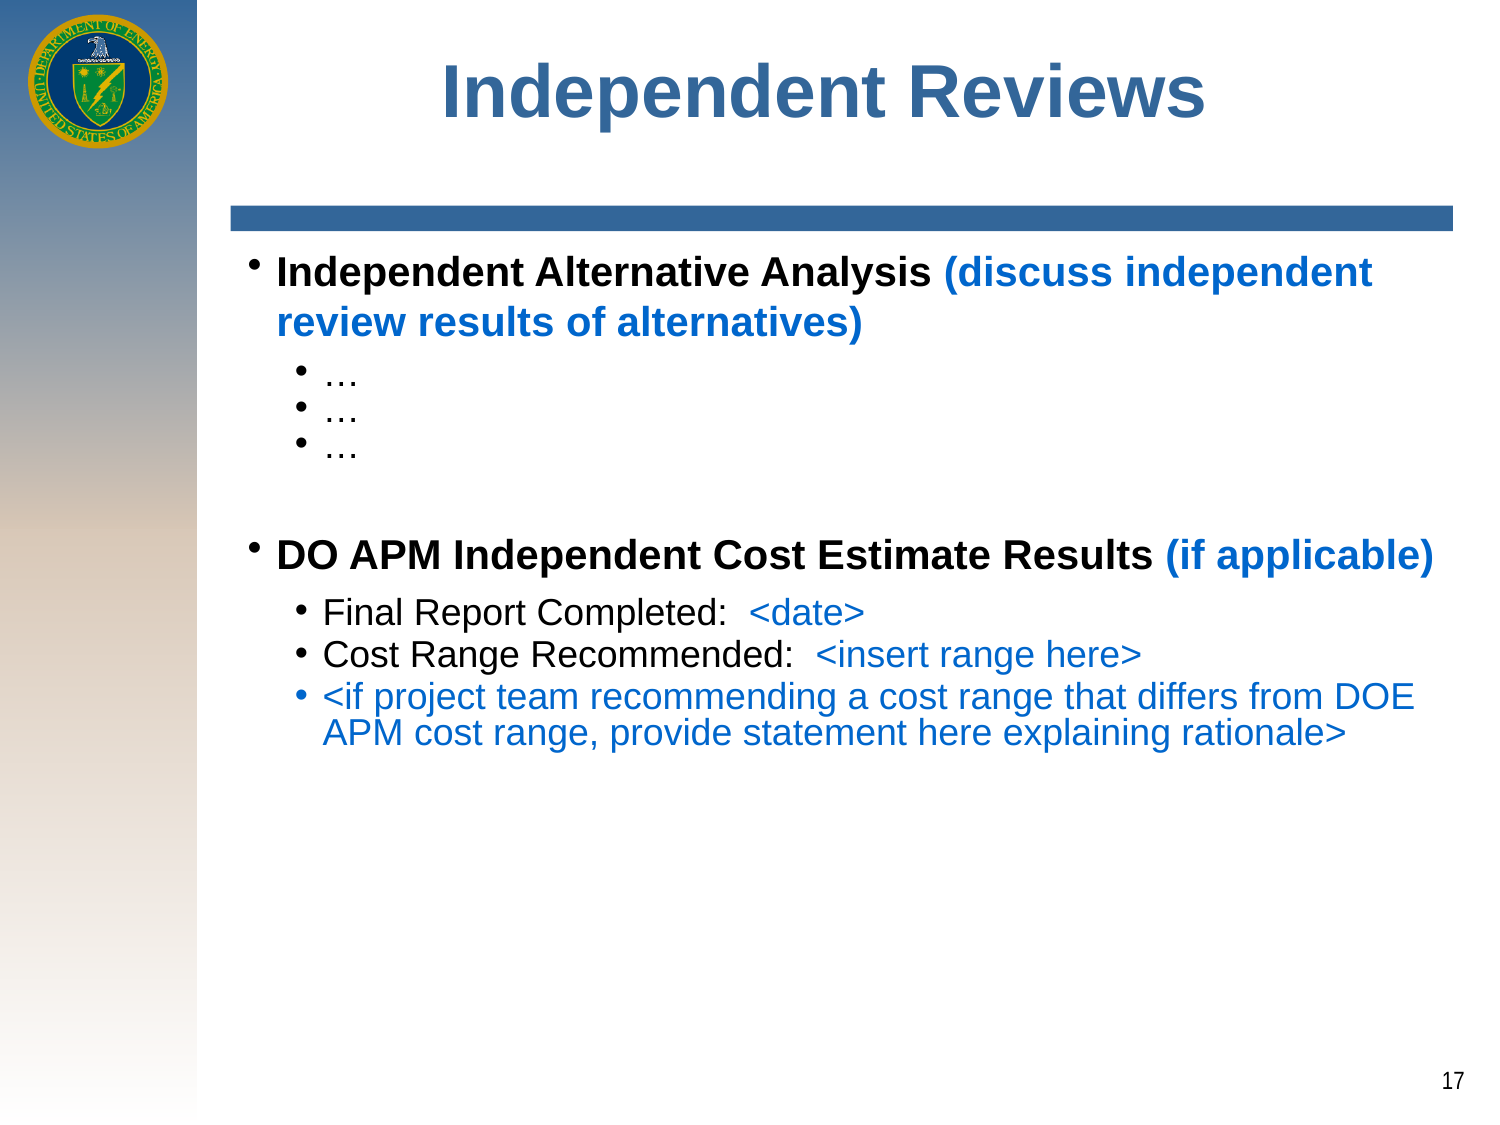

Independent Reviews
Independent Alternative Analysis (discuss independent review results of alternatives)
…
…
…

DO APM Independent Cost Estimate Results (if applicable)
Final Report Completed:  <date>
Cost Range Recommended:  <insert range here>
<if project team recommending a cost range that differs from DOE APM cost range, provide statement here explaining rationale>

17